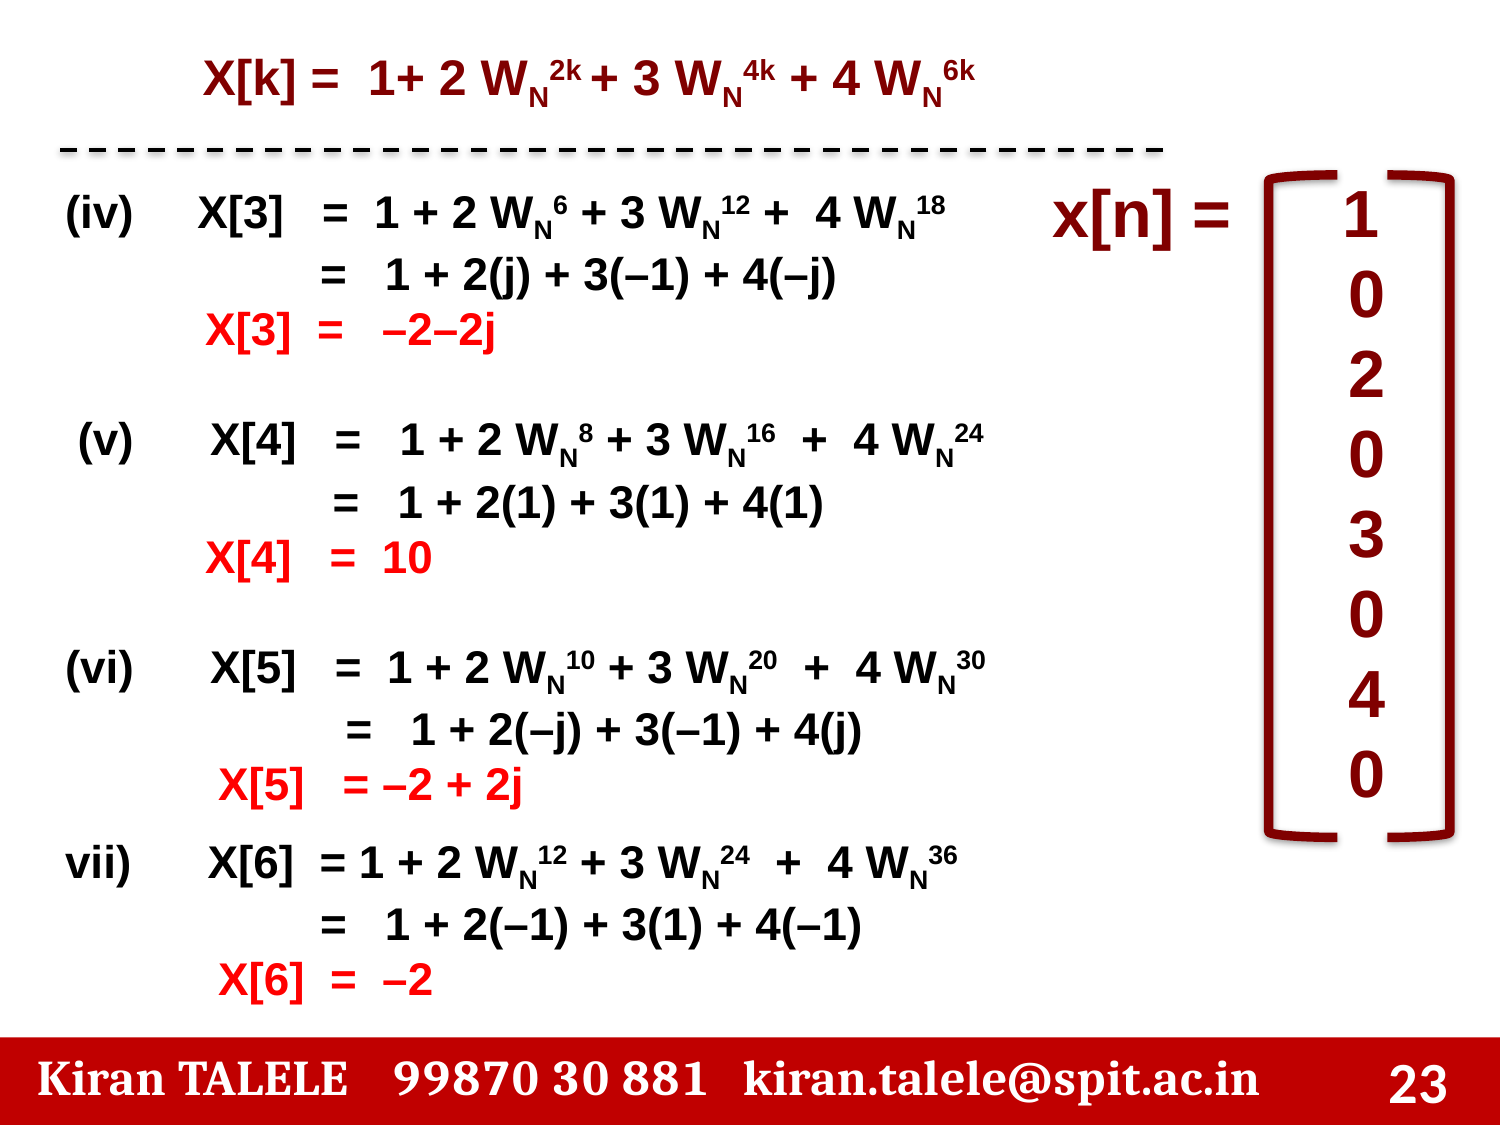

X[k] =  1+ 2 WN2k + 3 WN4k + 4 WN6k
x[n] =      1
                0
                2
                0
                3
                0
                4
                0
(iv)     X[3]   =  1 + 2 WN6 + 3 WN12 +  4 WN18
                    =   1 + 2(j) + 3(–1) + 4(–j)
           X[3]  =   –2–2j

 (v)      X[4]   =   1 + 2 WN8 + 3 WN16  +  4 WN24
                     =   1 + 2(1) + 3(1) + 4(1)
           X[4]   =  10

(vi)      X[5]   =  1 + 2 WN10 + 3 WN20  +  4 WN30
                      =   1 + 2(–j) + 3(–1) + 4(j)
            X[5]   = –2 + 2j

vii)      X[6]  = 1 + 2 WN12 + 3 WN24  +  4 WN36
                    =   1 + 2(–1) + 3(1) + 4(–1)
            X[6]  =  –2
23
  Kiran TALELE    99870 30 881   kiran.talele@spit.ac.in
23